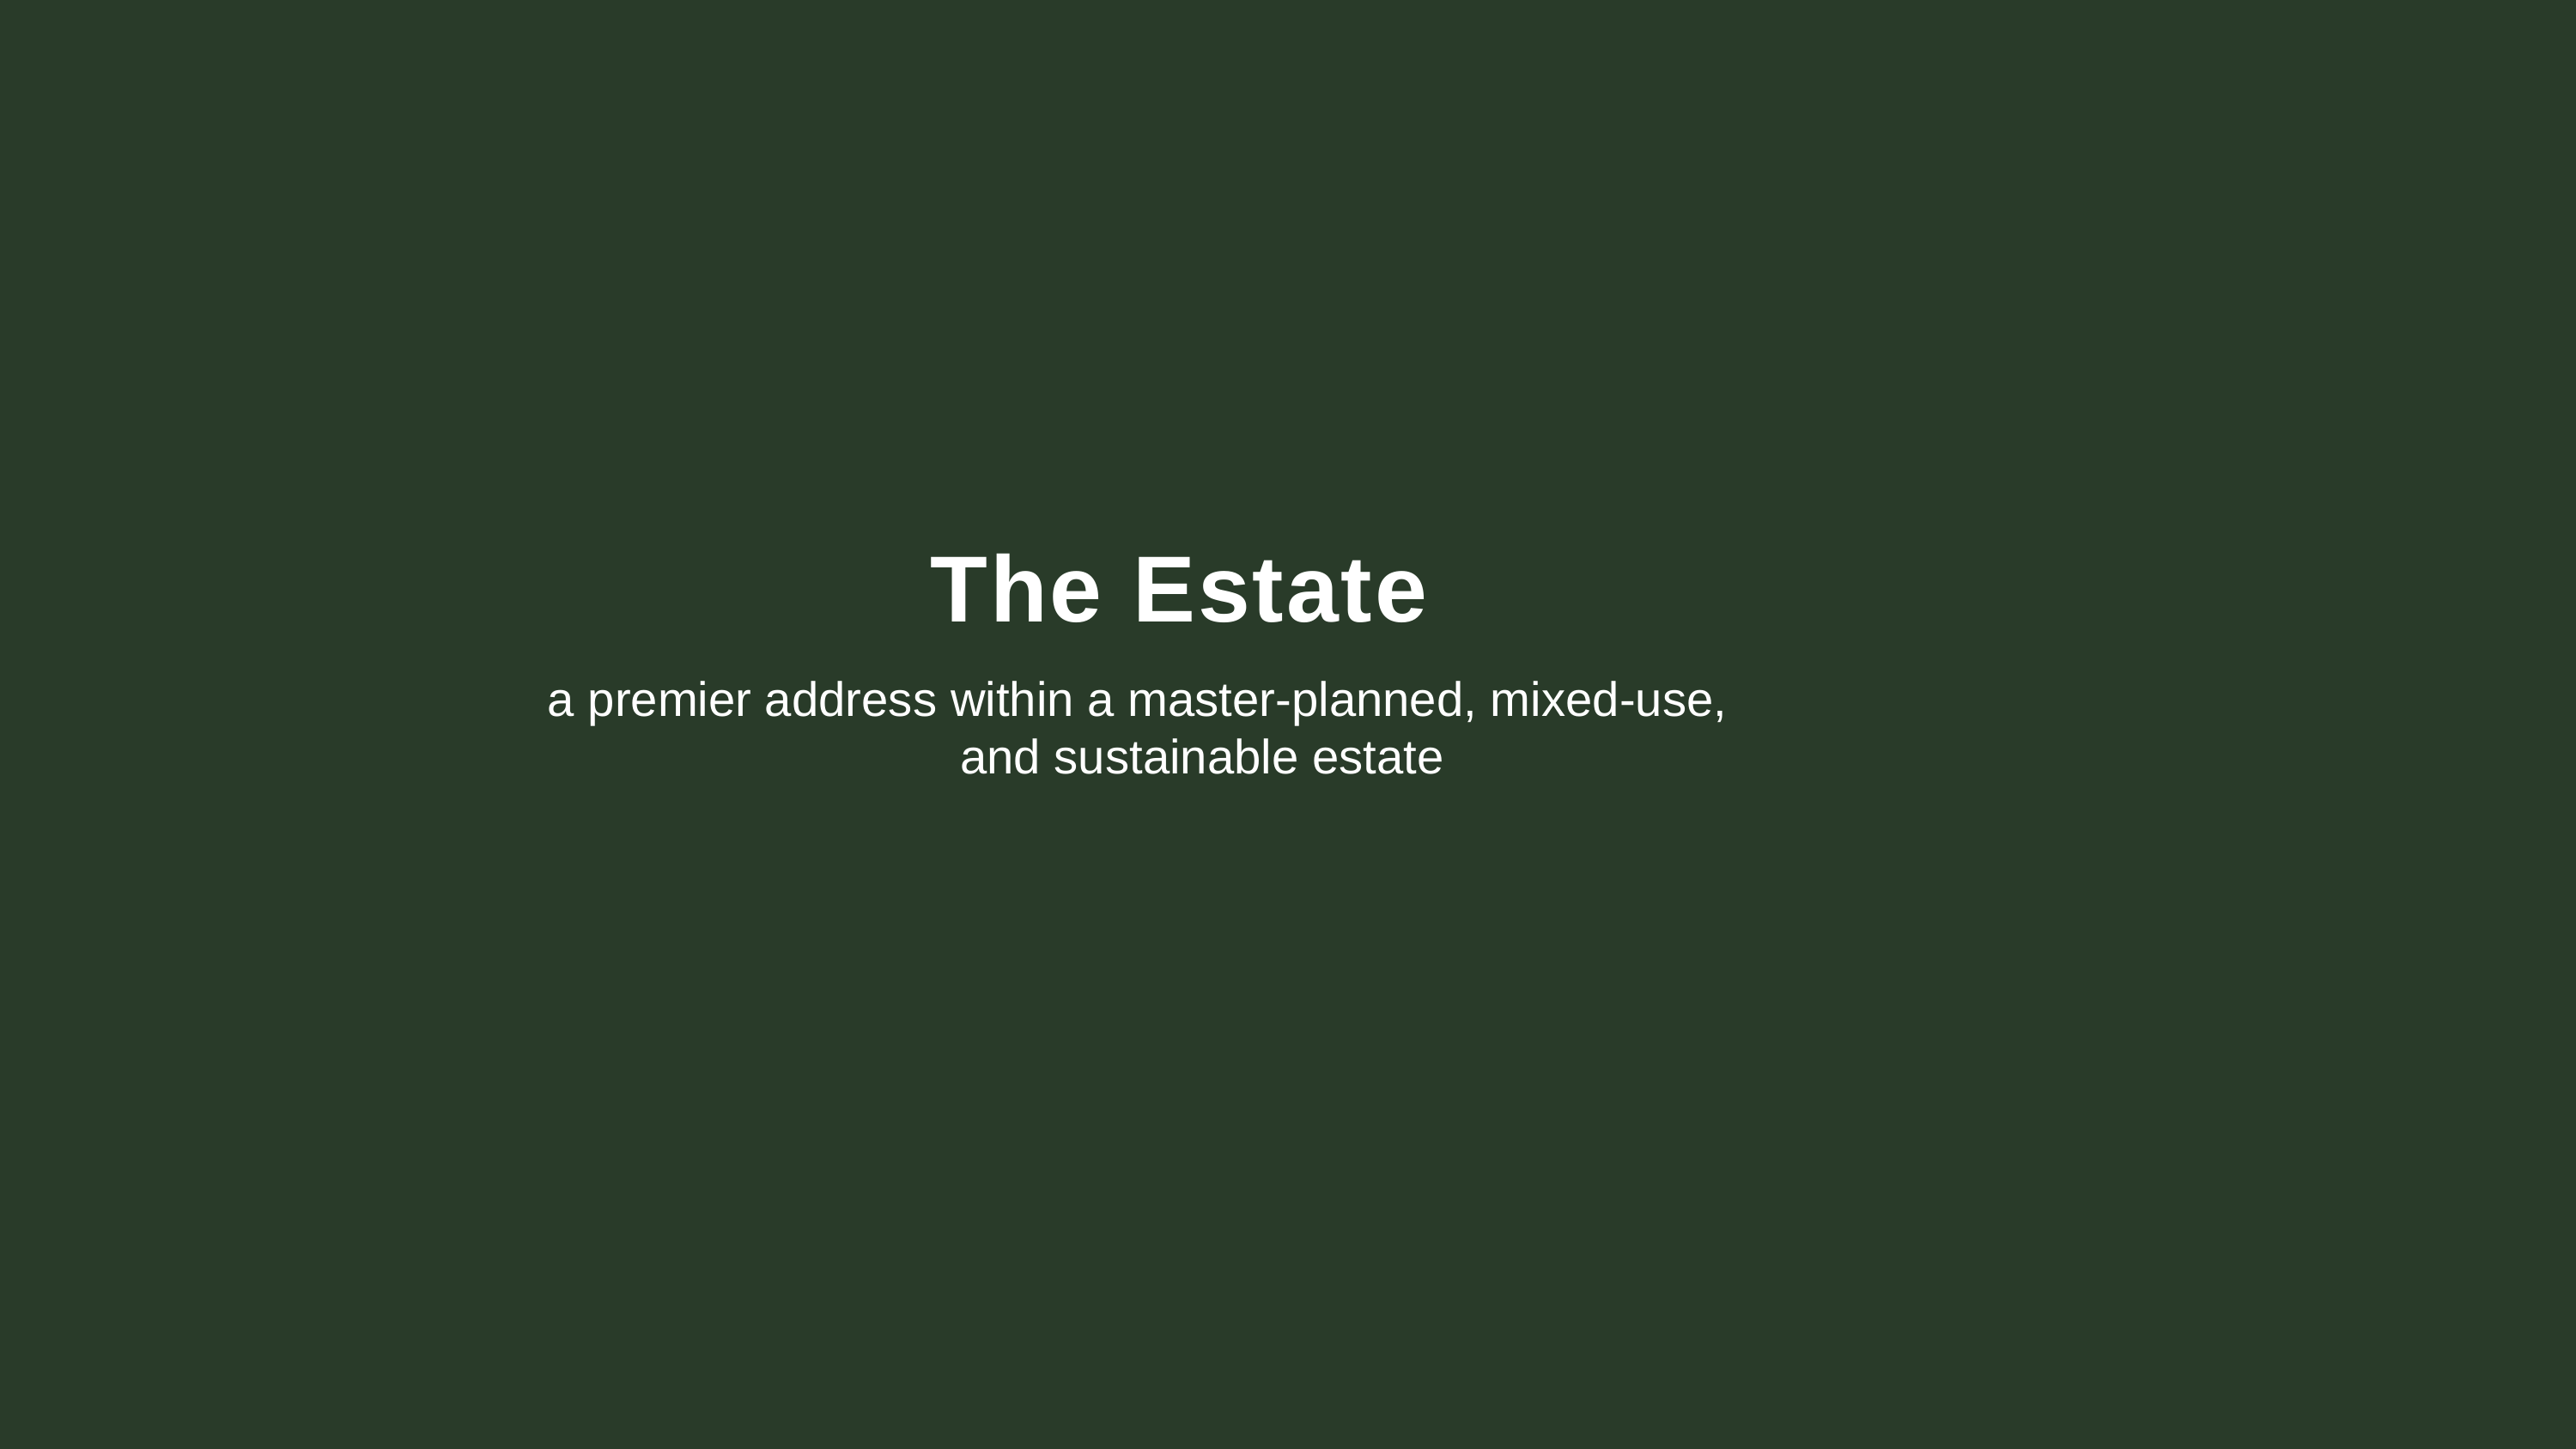

The Estate

a premier address within a master-planned, mixed-use,
and sustainable estate